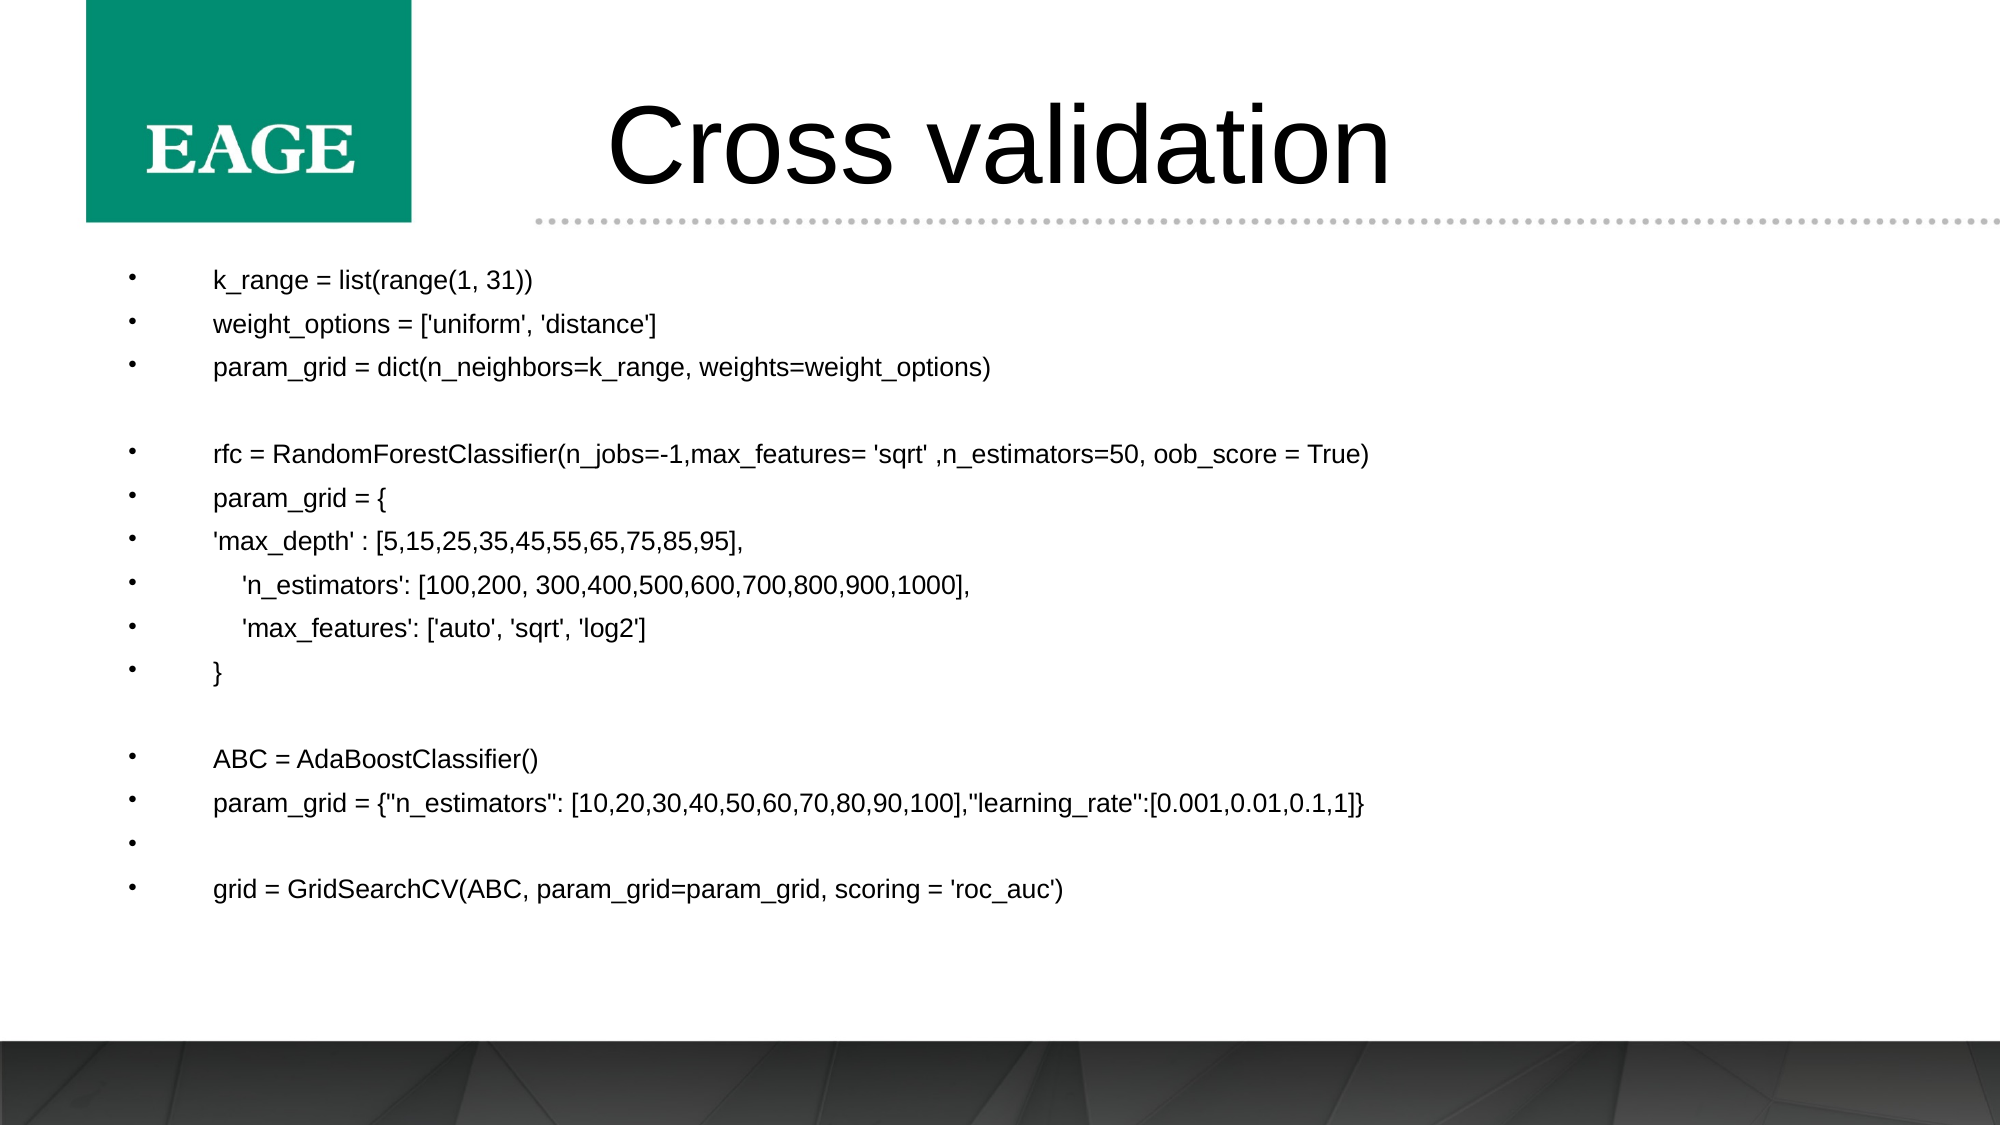

Cross validation
k_range = list(range(1, 31))
weight_options = ['uniform', 'distance']
param_grid = dict(n_neighbors=k_range, weights=weight_options)

rfc = RandomForestClassifier(n_jobs=-1,max_features= 'sqrt' ,n_estimators=50, oob_score = True)
param_grid = {
'max_depth' : [5,15,25,35,45,55,65,75,85,95],
    'n_estimators': [100,200, 300,400,500,600,700,800,900,1000],
    'max_features': ['auto', 'sqrt', 'log2']
}

ABC = AdaBoostClassifier()
param_grid = {"n_estimators": [10,20,30,40,50,60,70,80,90,100],"learning_rate":[0.001,0.01,0.1,1]}

grid = GridSearchCV(ABC, param_grid=param_grid, scoring = 'roc_auc')